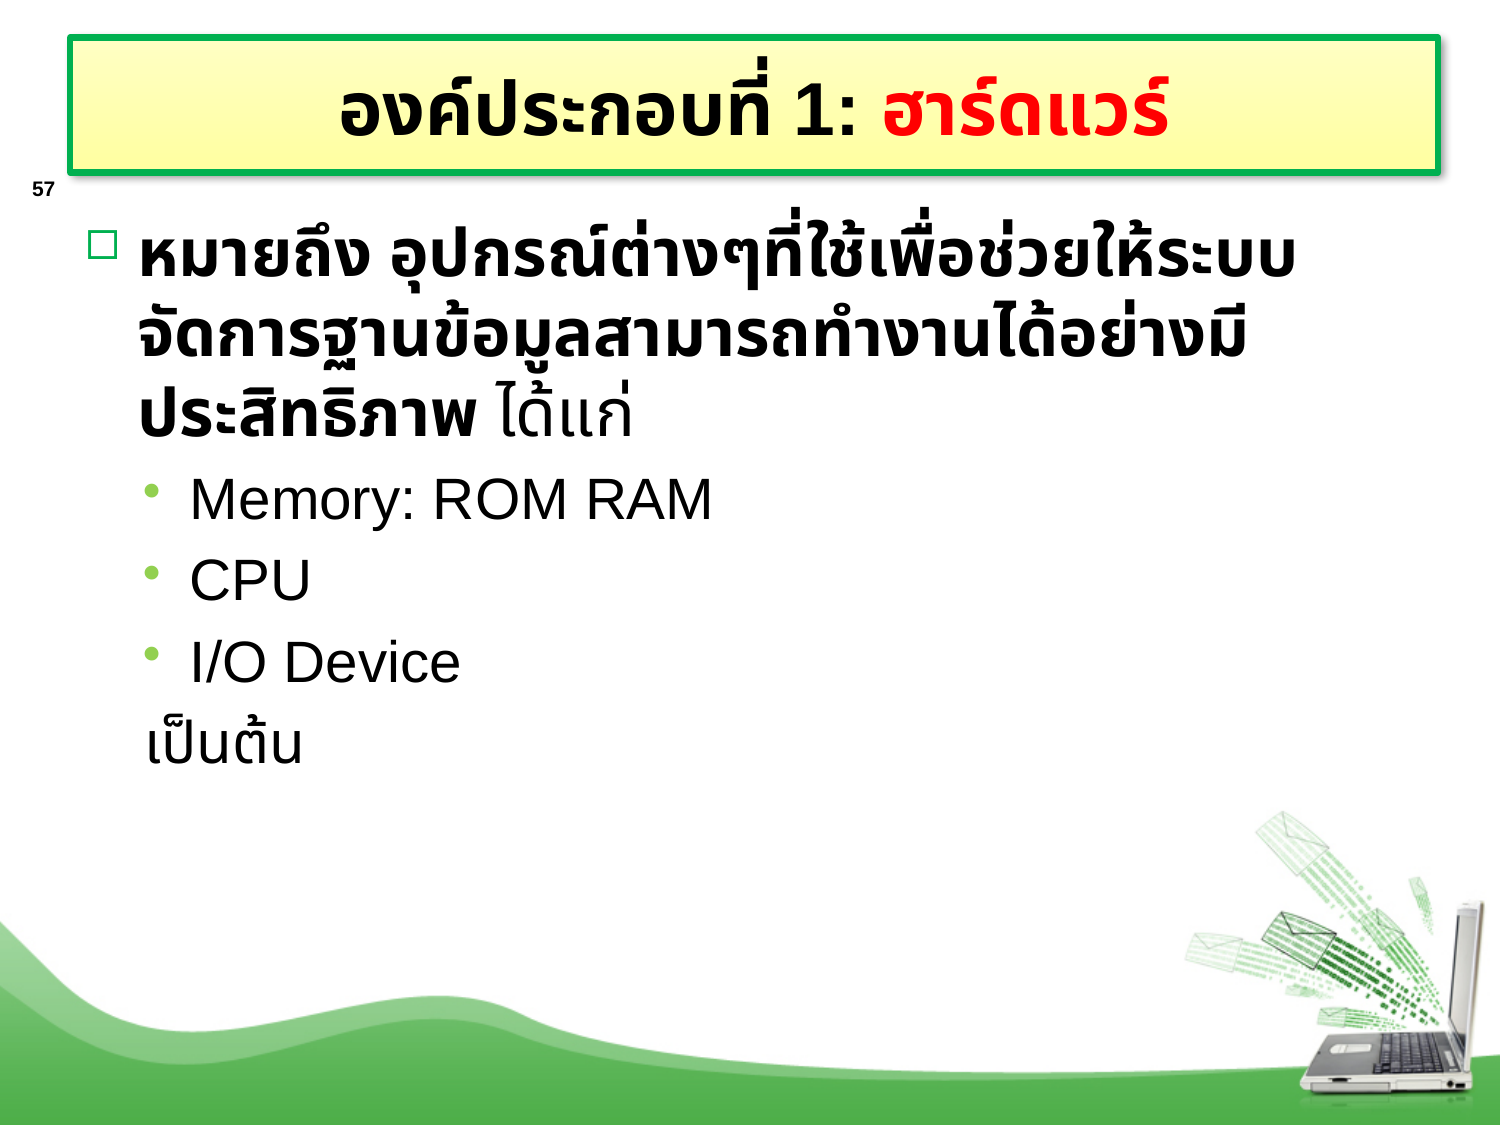

# องค์ประกอบที่ 1: ฮาร์ดแวร์
57
หมายถึง อุปกรณ์ต่างๆที่ใช้เพื่อช่วยให้ระบบจัดการฐานข้อมูลสามารถทำงานได้อย่างมีประสิทธิภาพ ได้แก่
Memory: ROM RAM
CPU
I/O Device
เป็นต้น